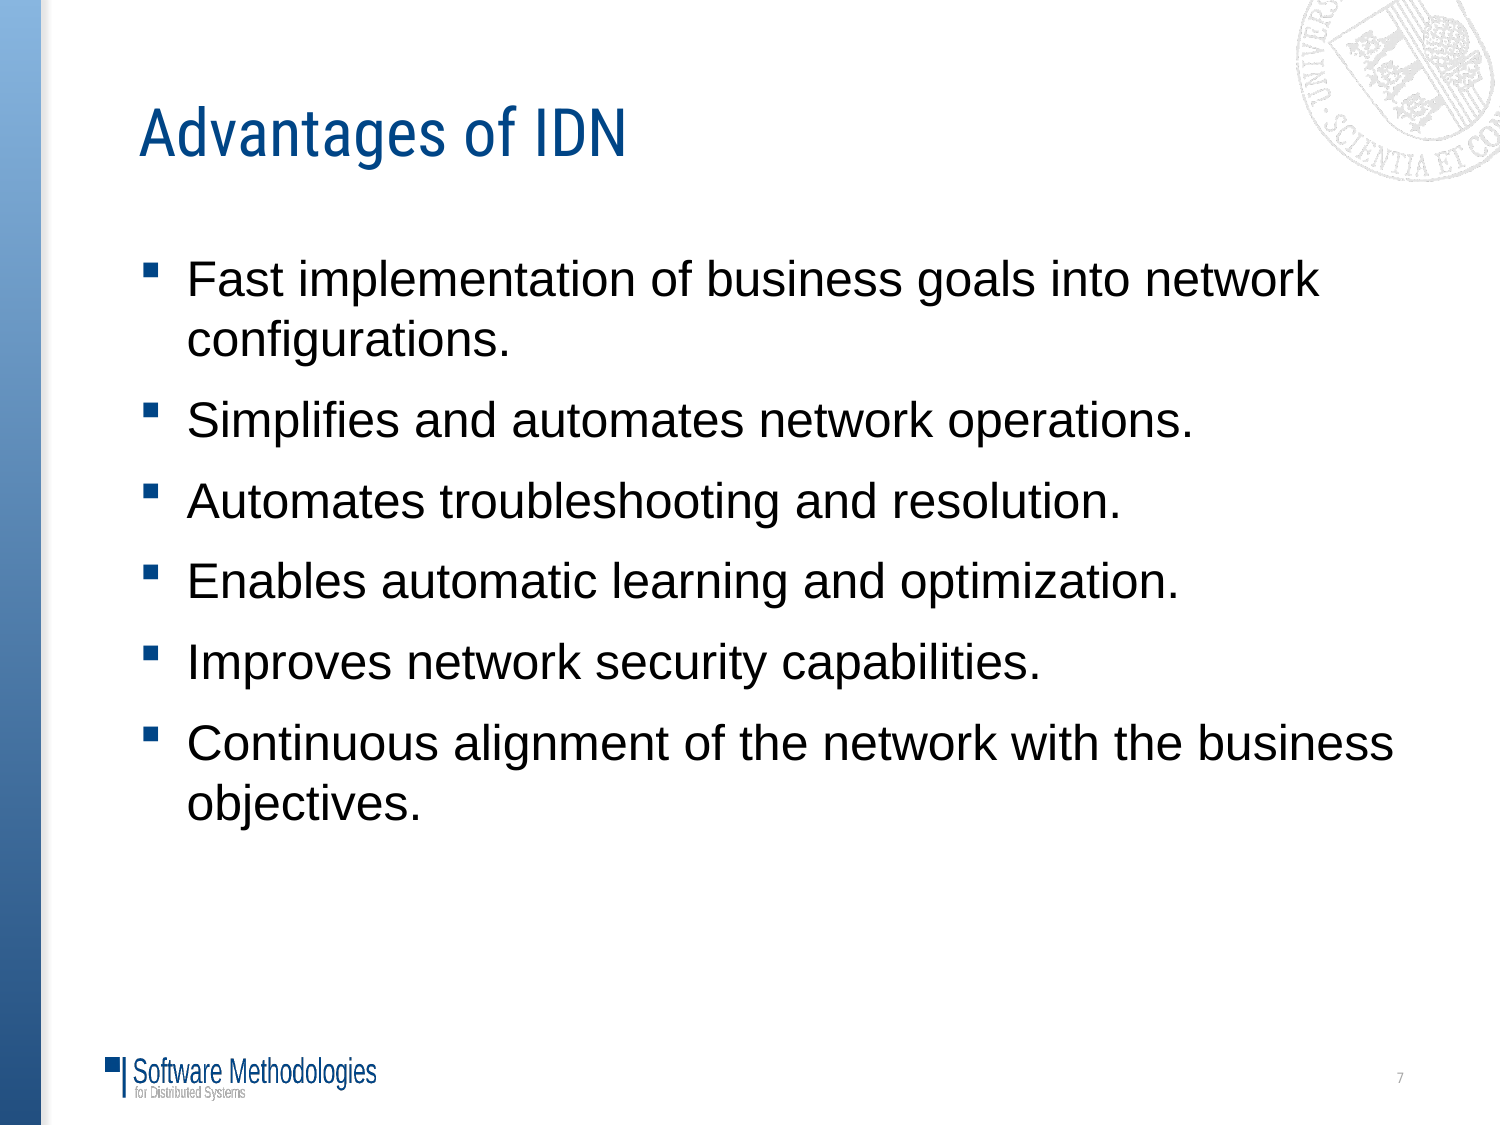

# Advantages of IDN
Fast implementation of business goals into network configurations.
Simplifies and automates network operations.
Automates troubleshooting and resolution.
Enables automatic learning and optimization.
Improves network security capabilities.
Continuous alignment of the network with the business objectives.
7